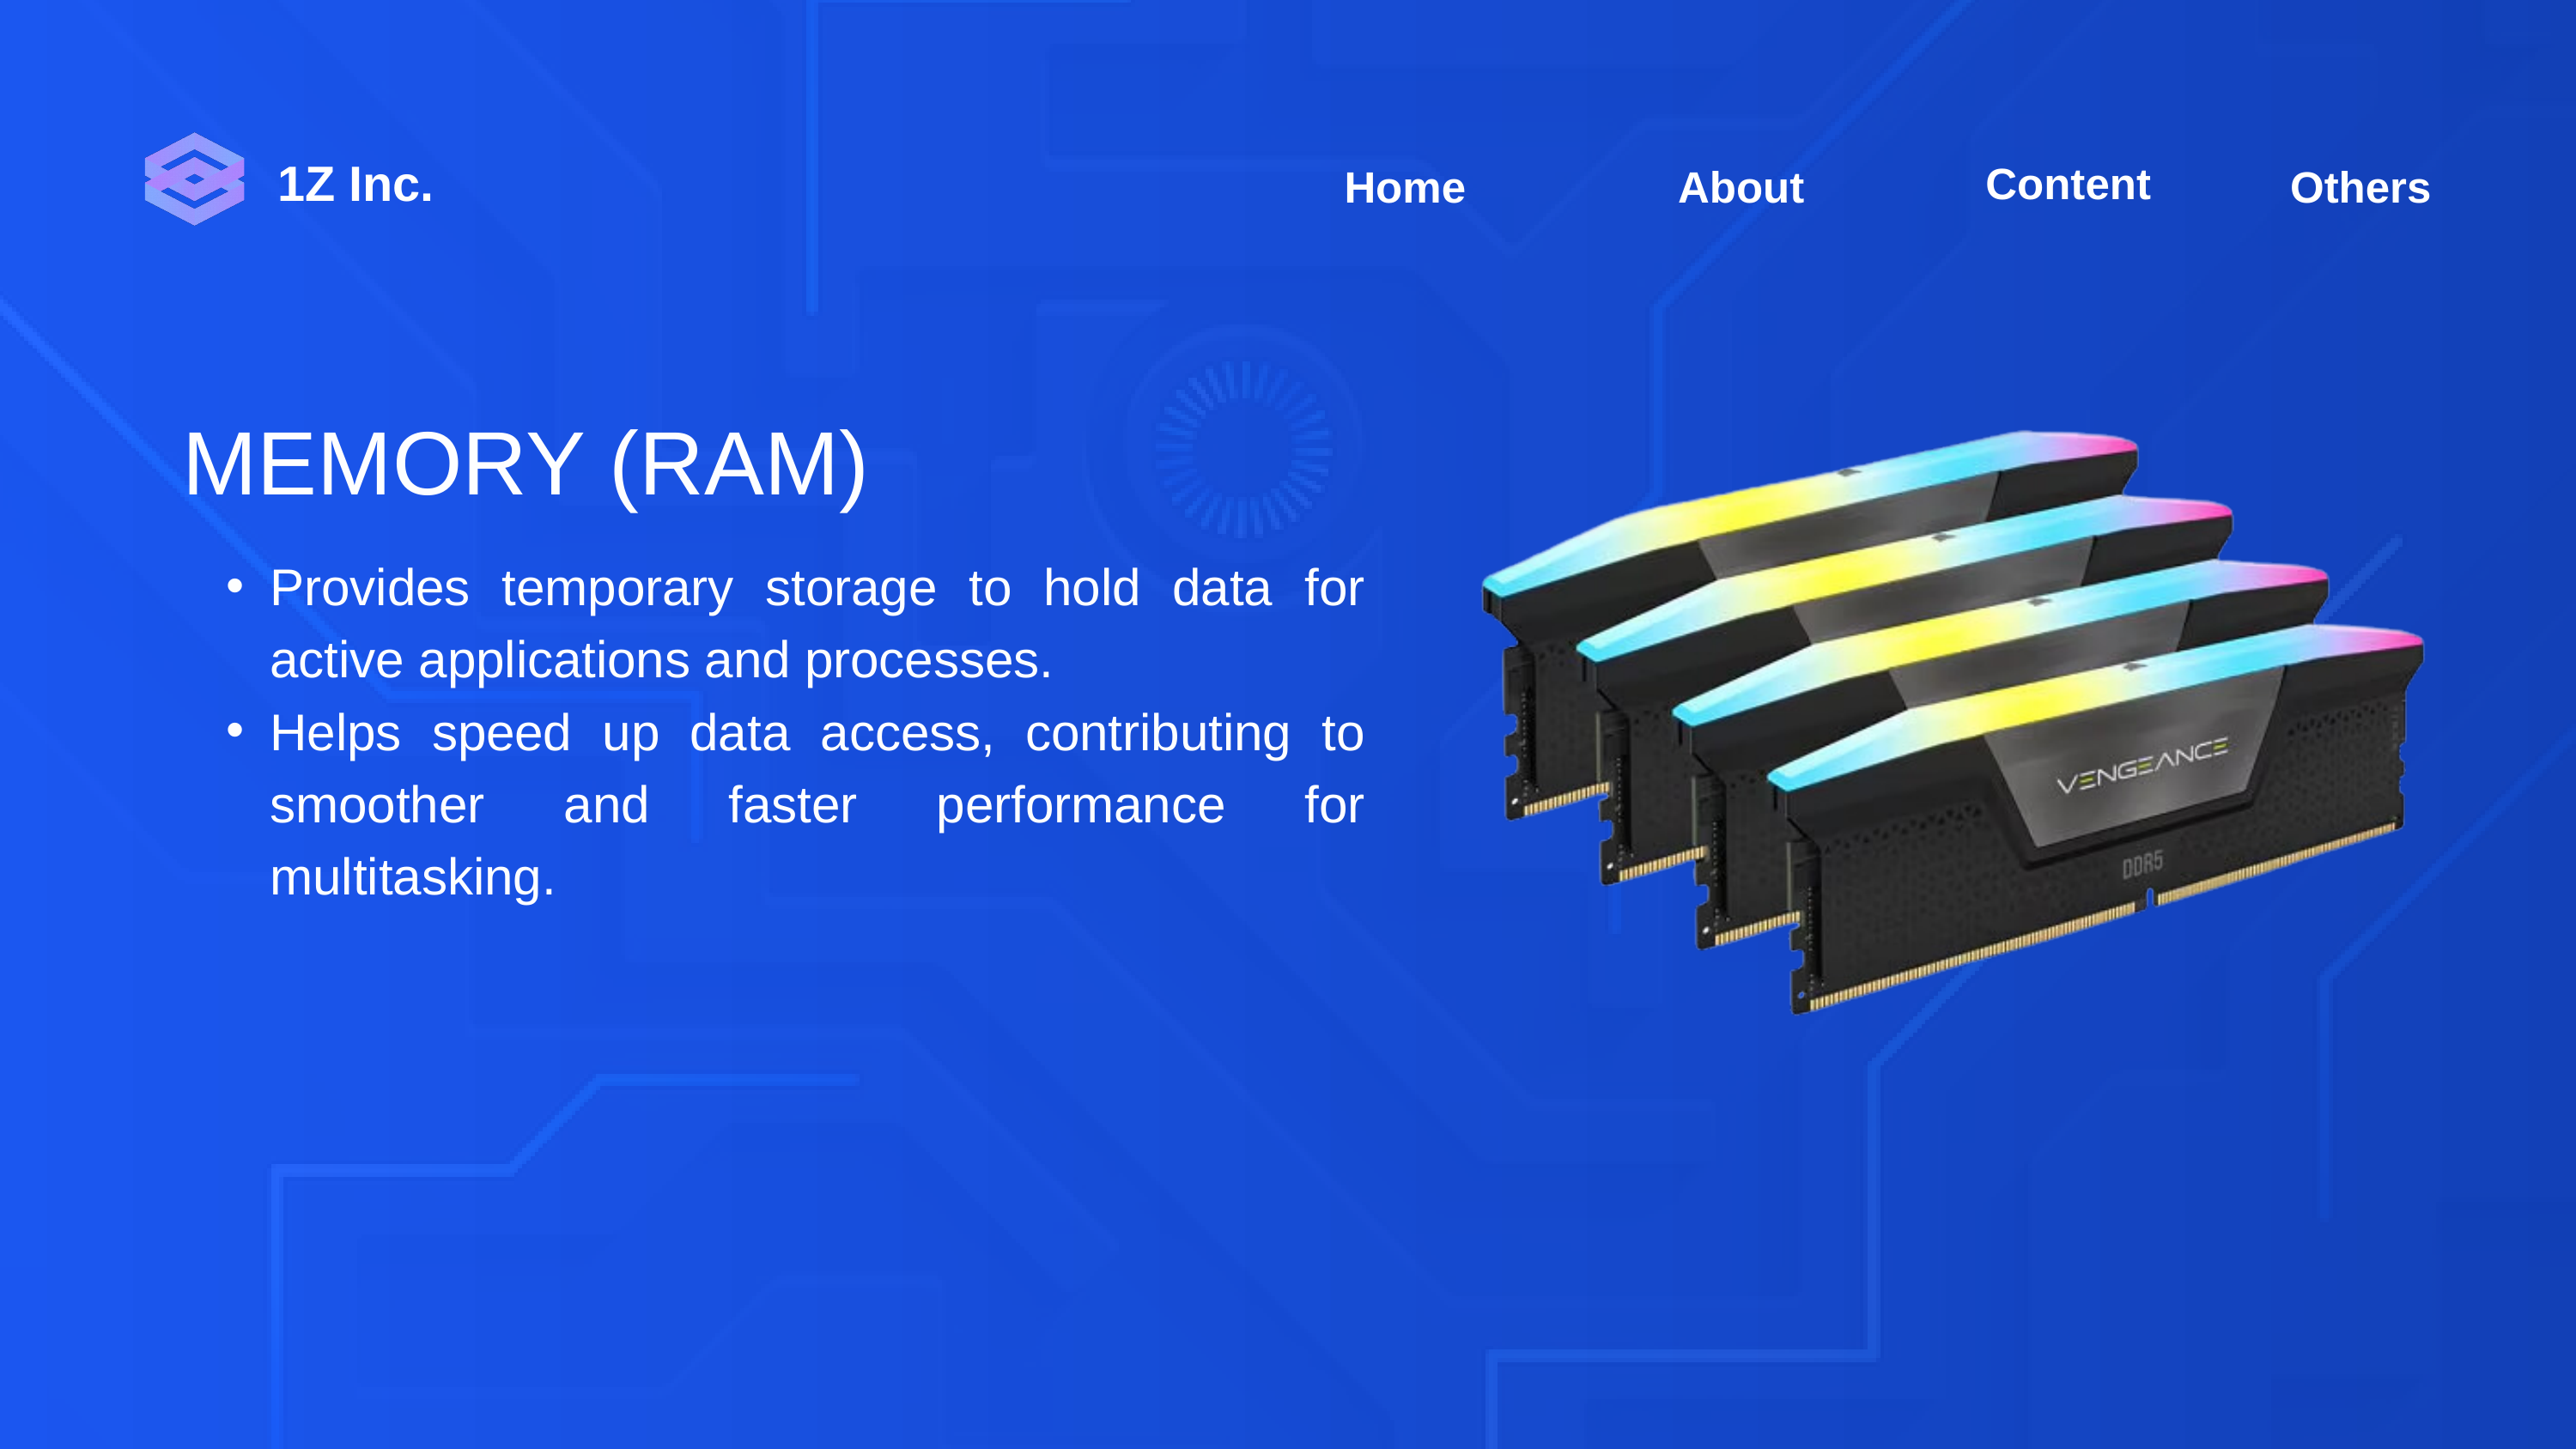

Content
Home
Others
About
1Z Inc.

MEMORY (RAM)
Provides temporary storage to hold data for active applications and processes.
Helps speed up data access, contributing to smoother and faster performance for multitasking.